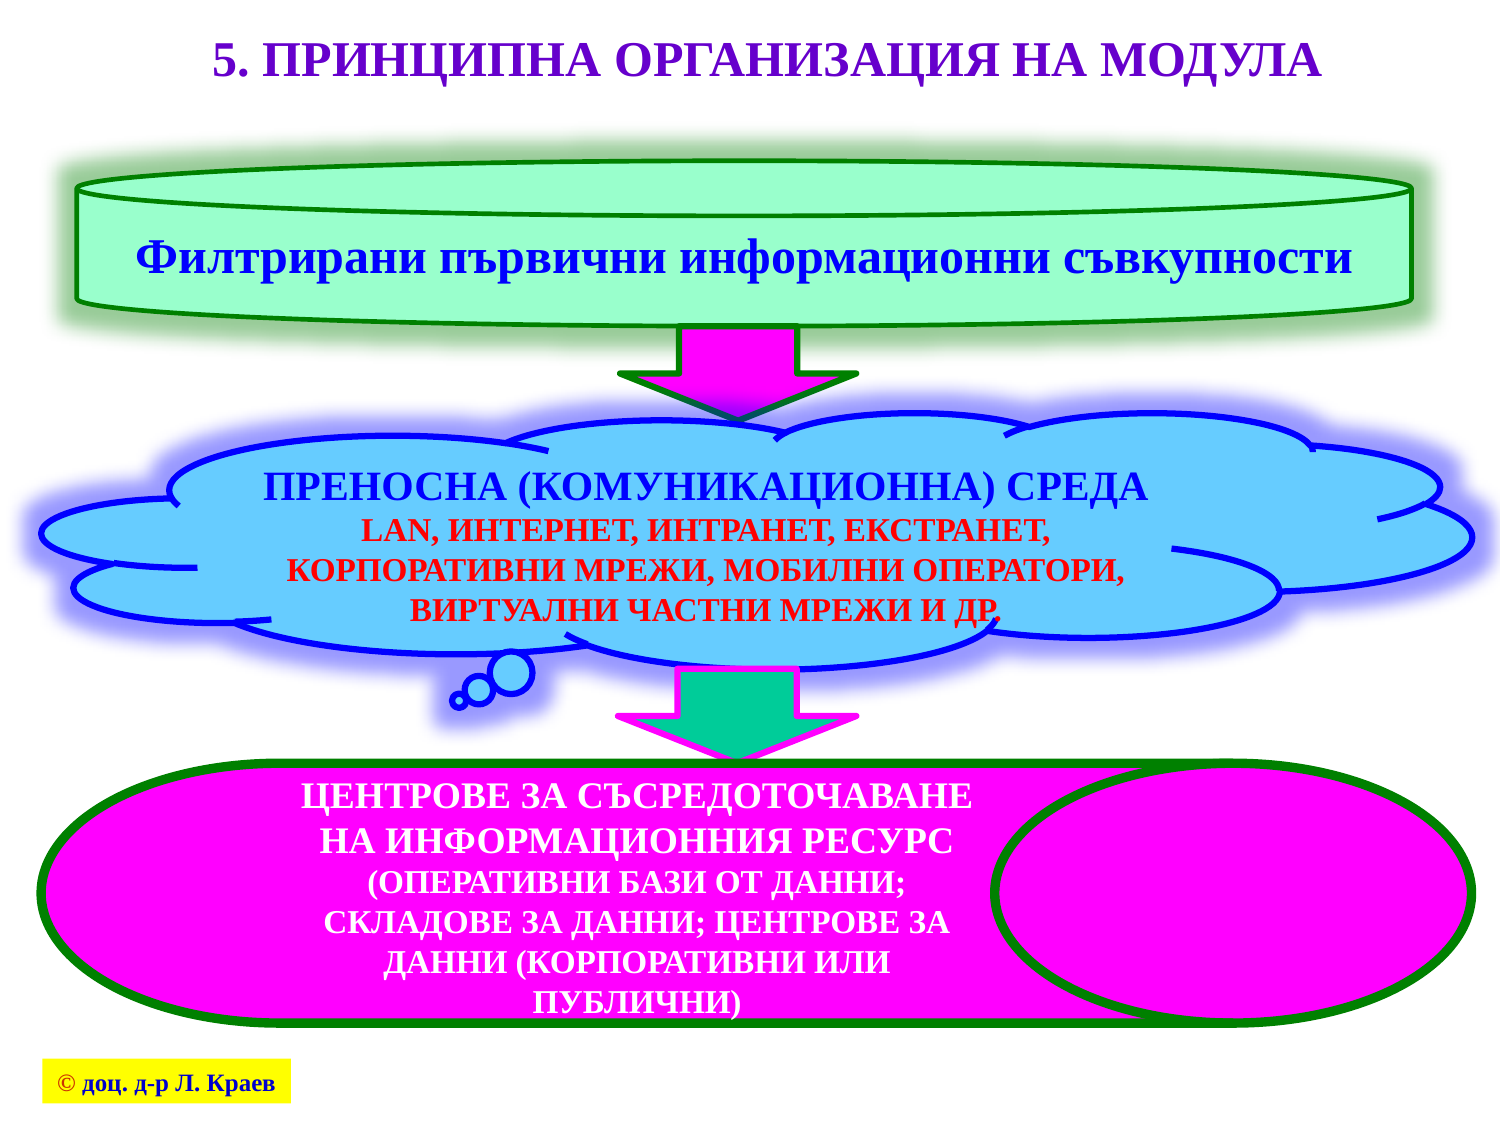

5. ПРИНЦИПНА ОРГАНИЗАЦИЯ НА МОДУЛА
Филтрирани първични информационни съвкупности

ПРЕНОСНА (КОМУНИКАЦИОННА) СРЕДА
LAN, ИНТЕРНЕТ, ИНТРАНЕТ, ЕКСТРАНЕТ, КОРПОРАТИВНИ МРЕЖИ, МОБИЛНИ ОПЕРАТОРИ, ВИРТУАЛНИ ЧАСТНИ МРЕЖИ И ДР.

ЦЕНТРОВЕ ЗА СЪСРЕДОТОЧАВАНЕ НА ИНФОРМАЦИОННИЯ РЕСУРС
(ОПЕРАТИВНИ БАЗИ ОТ ДАННИ; СКЛАДОВЕ ЗА ДАННИ; ЦЕНТРОВЕ ЗА ДАННИ (КОРПОРАТИВНИ ИЛИ ПУБЛИЧНИ)
© доц. д-р Л. Краев